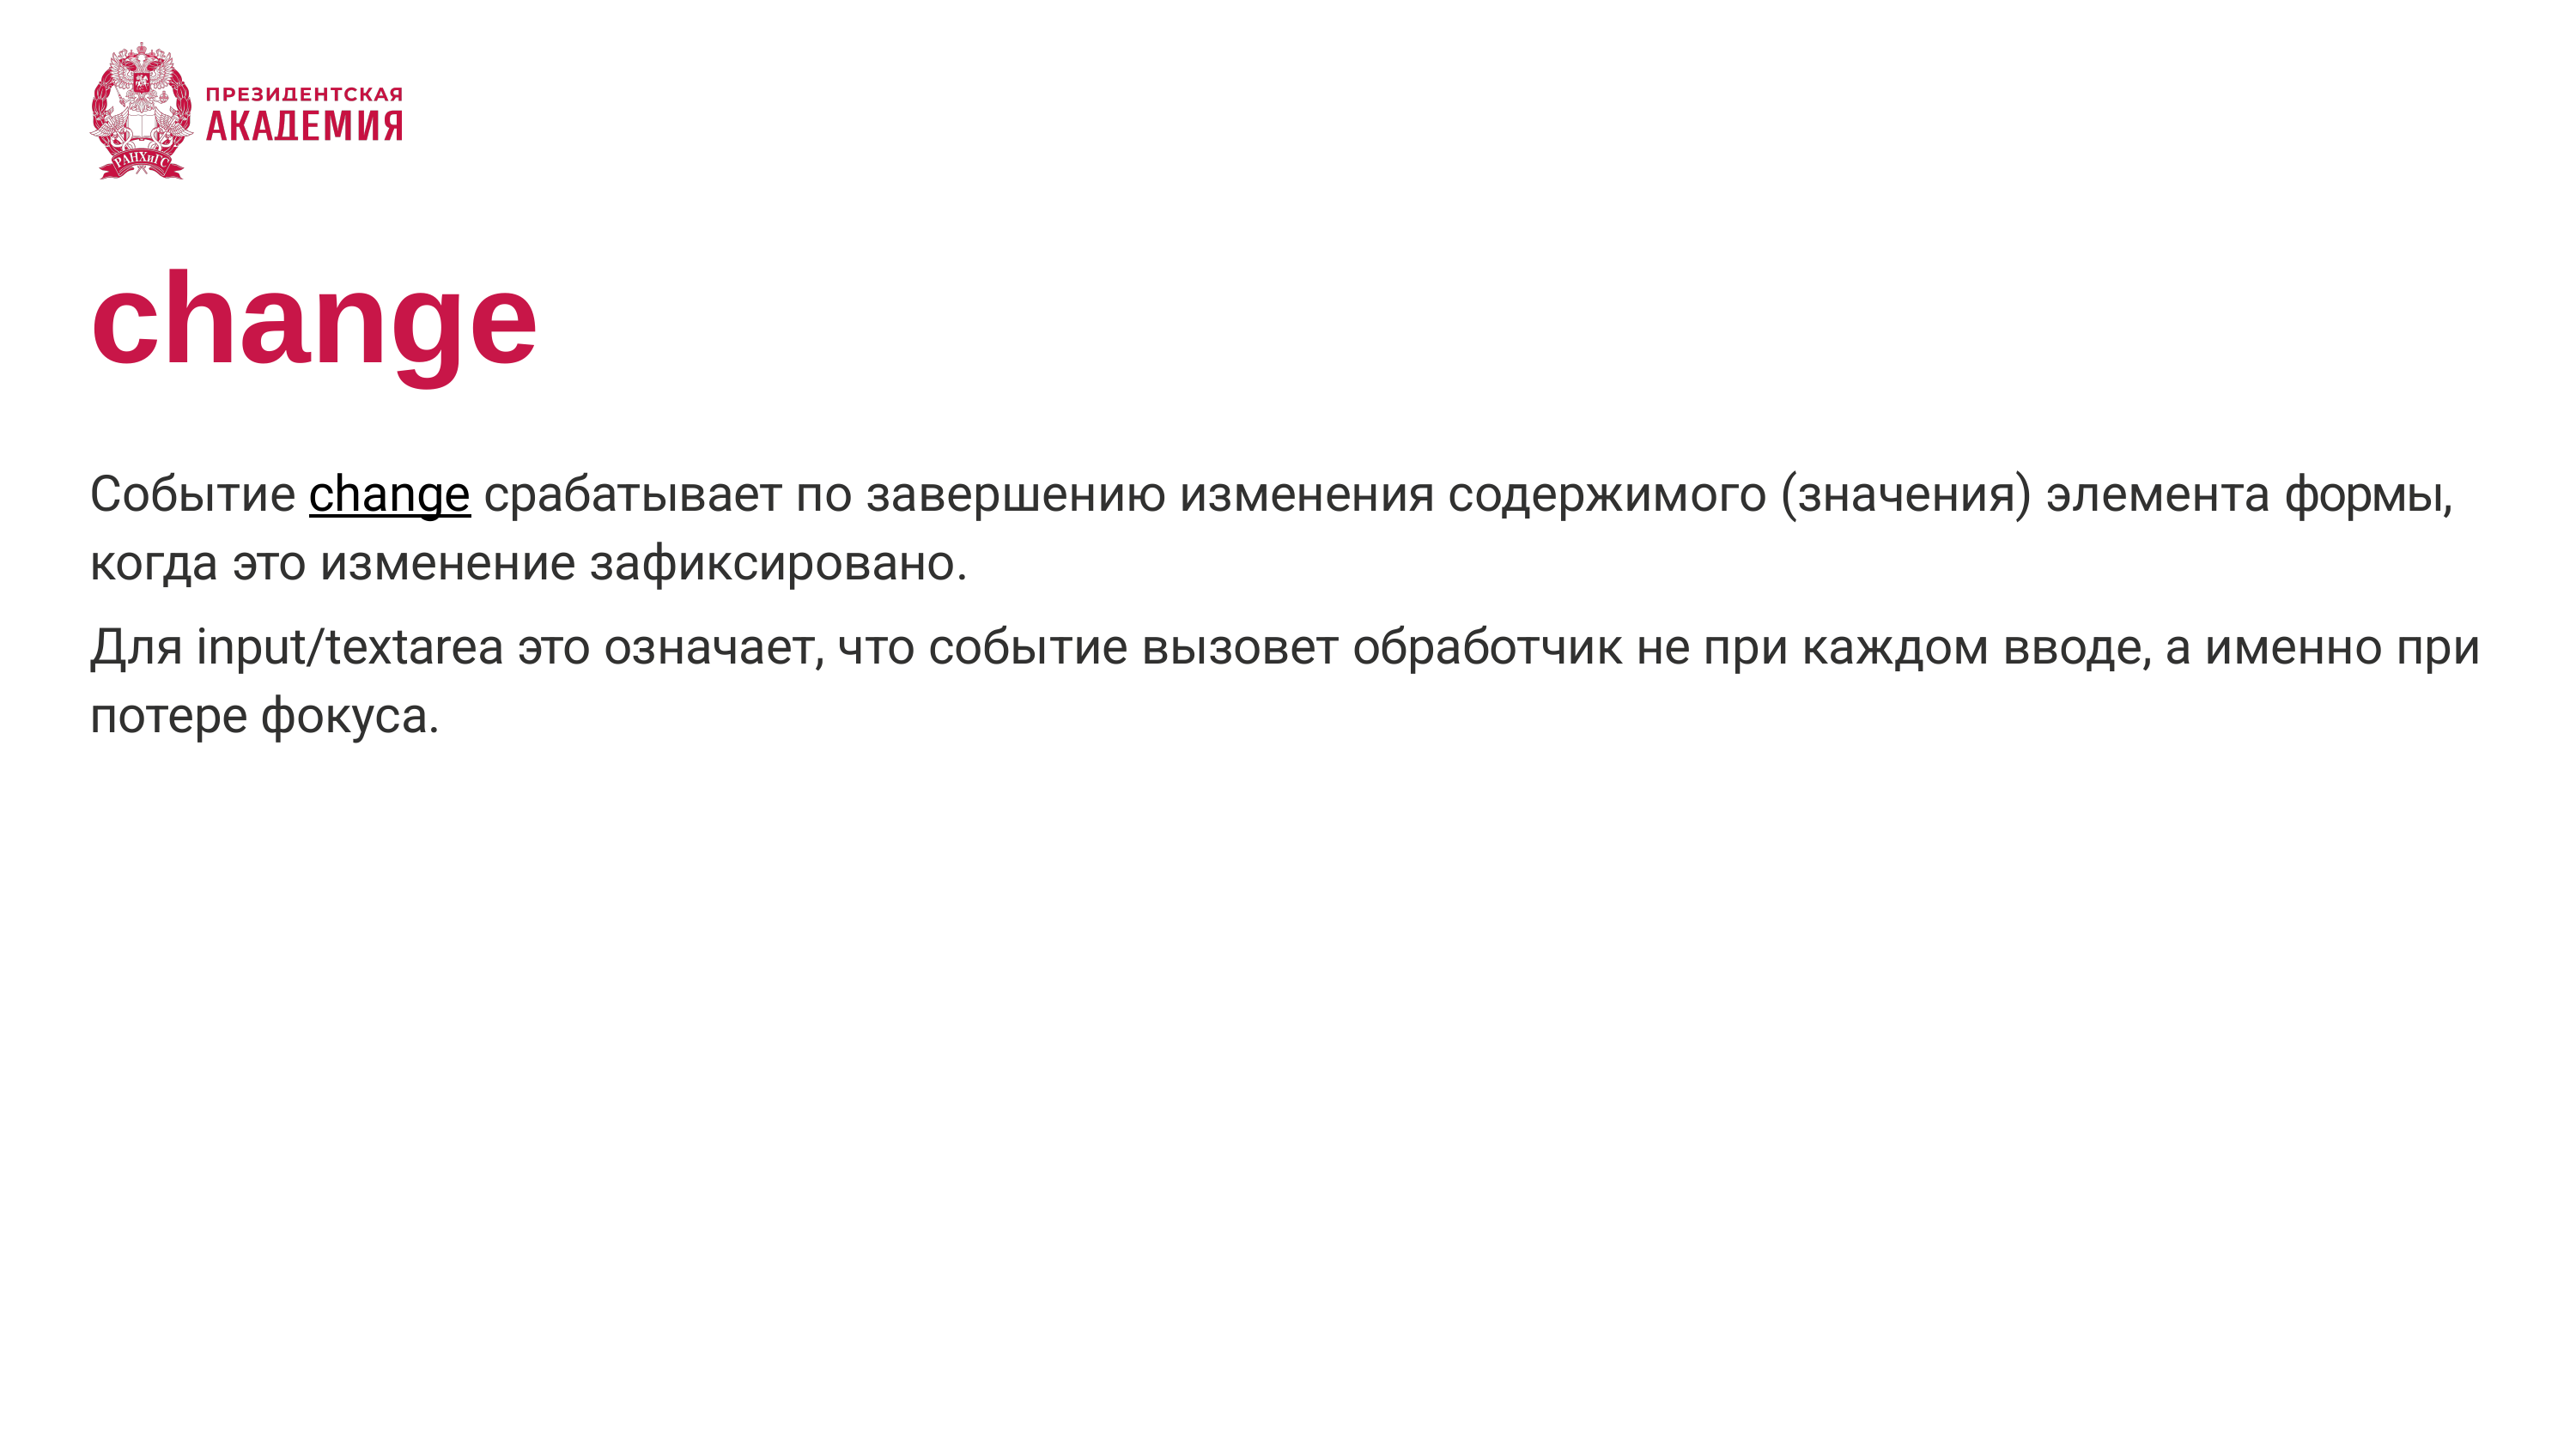

# change
Событие change срабатывает по завершению изменения содержимого (значения) элемента формы, когда это изменение зафиксировано.
Для input/textarea это означает, что событие вызовет обработчик не при каждом вводе, а именно при потере фокуса.